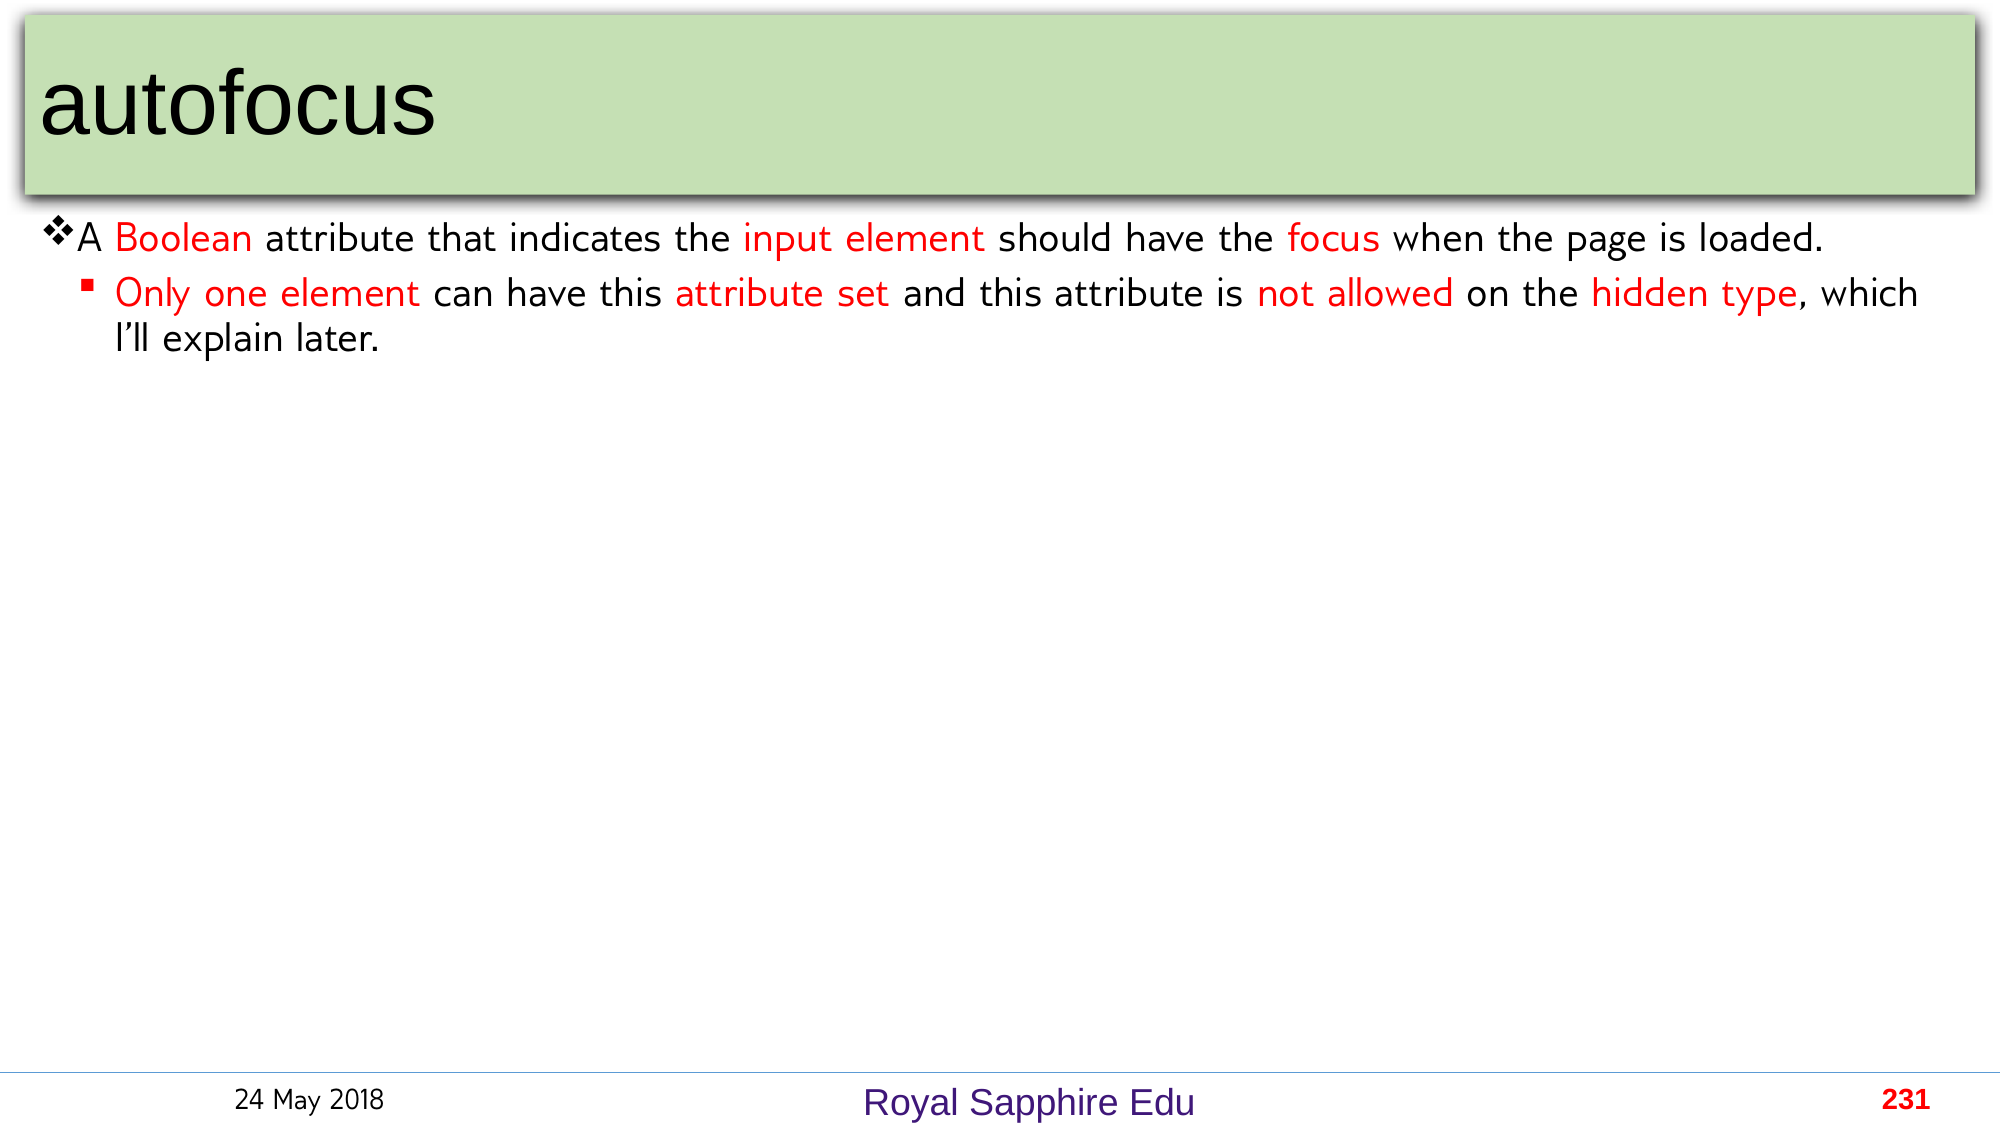

# autofocus
A Boolean attribute that indicates the input element should have the focus when the page is loaded.
Only one element can have this attribute set and this attribute is not allowed on the hidden type, which I’ll explain later.
24 May 2018
231